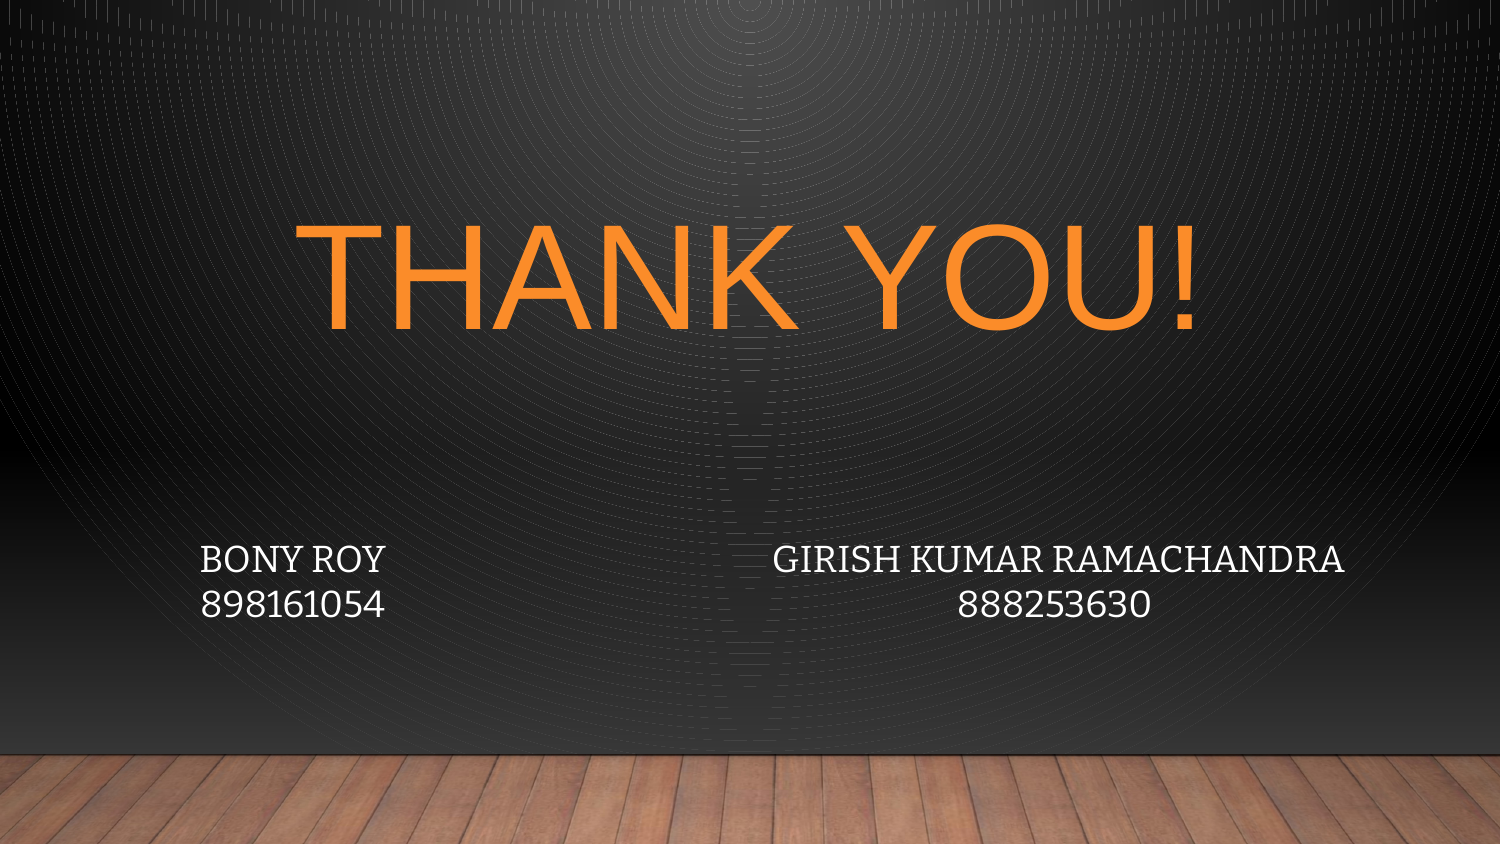

# Thank You!
BONY ROY
898161054

 GIRISH KUMAR RAMACHANDRA
888253630